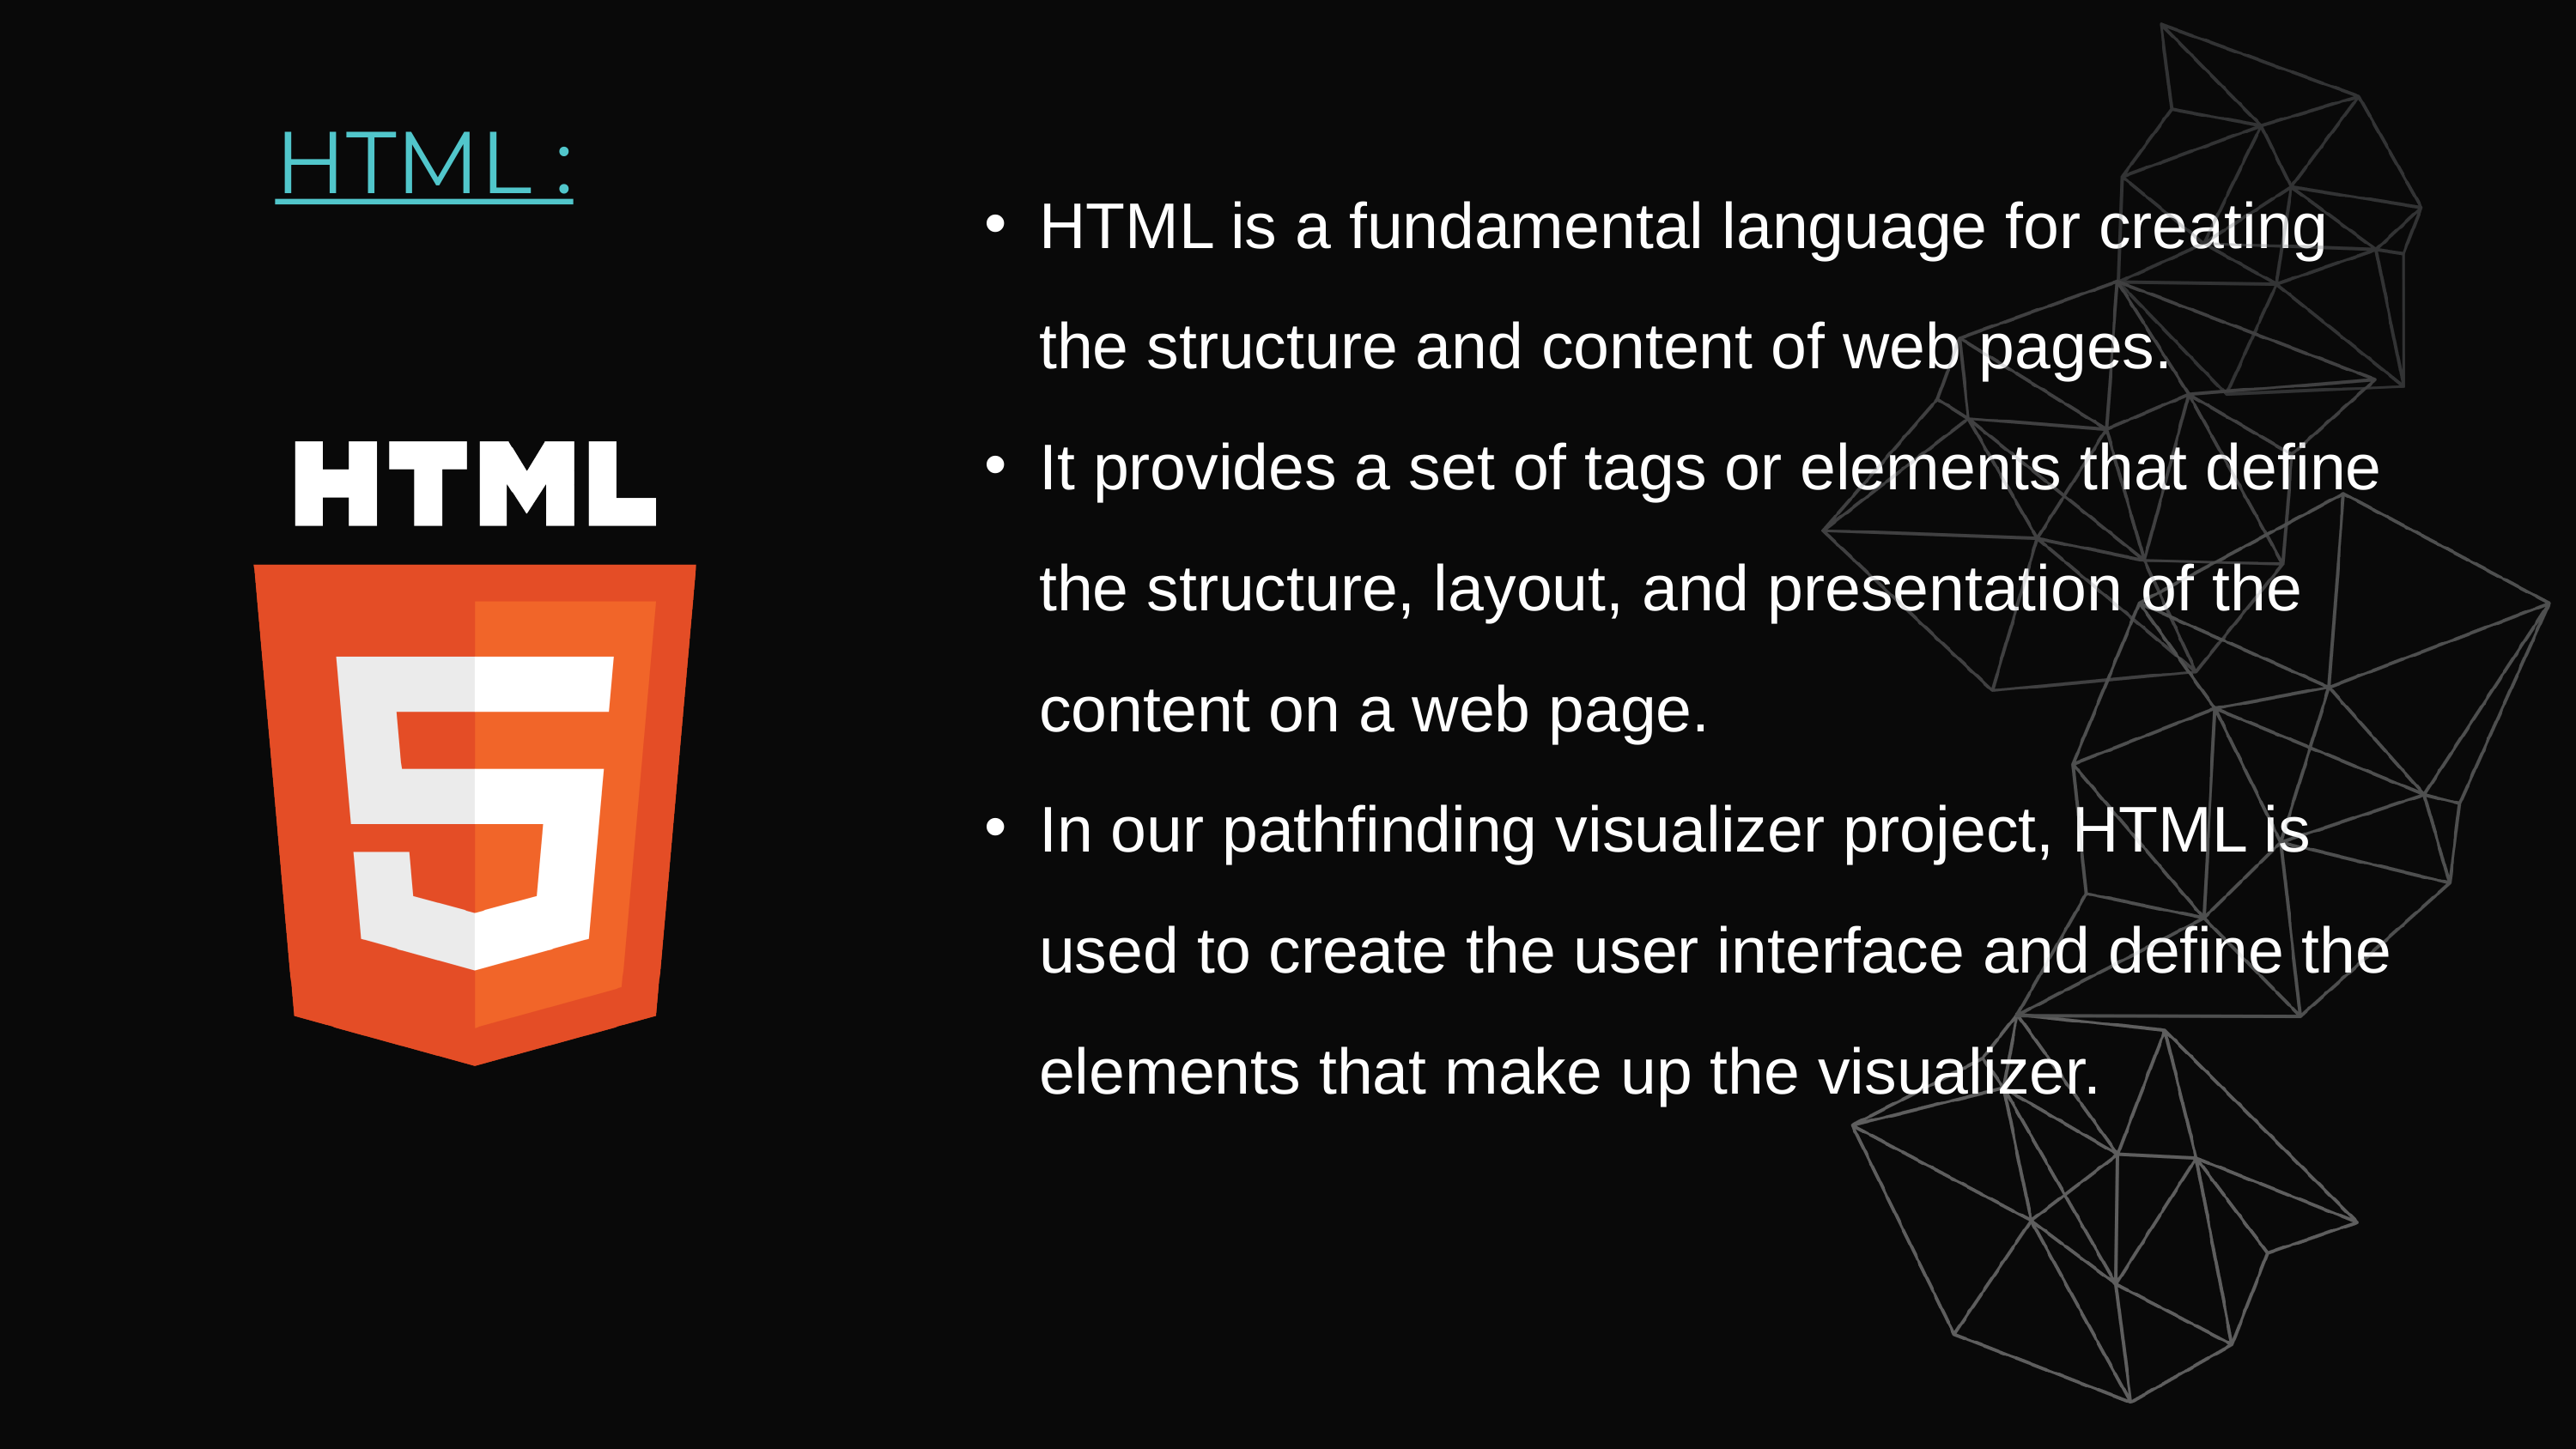

HTML :
HTML is a fundamental language for creating the structure and content of web pages.
It provides a set of tags or elements that define the structure, layout, and presentation of the content on a web page.
In our pathfinding visualizer project, HTML is used to create the user interface and define the elements that make up the visualizer.